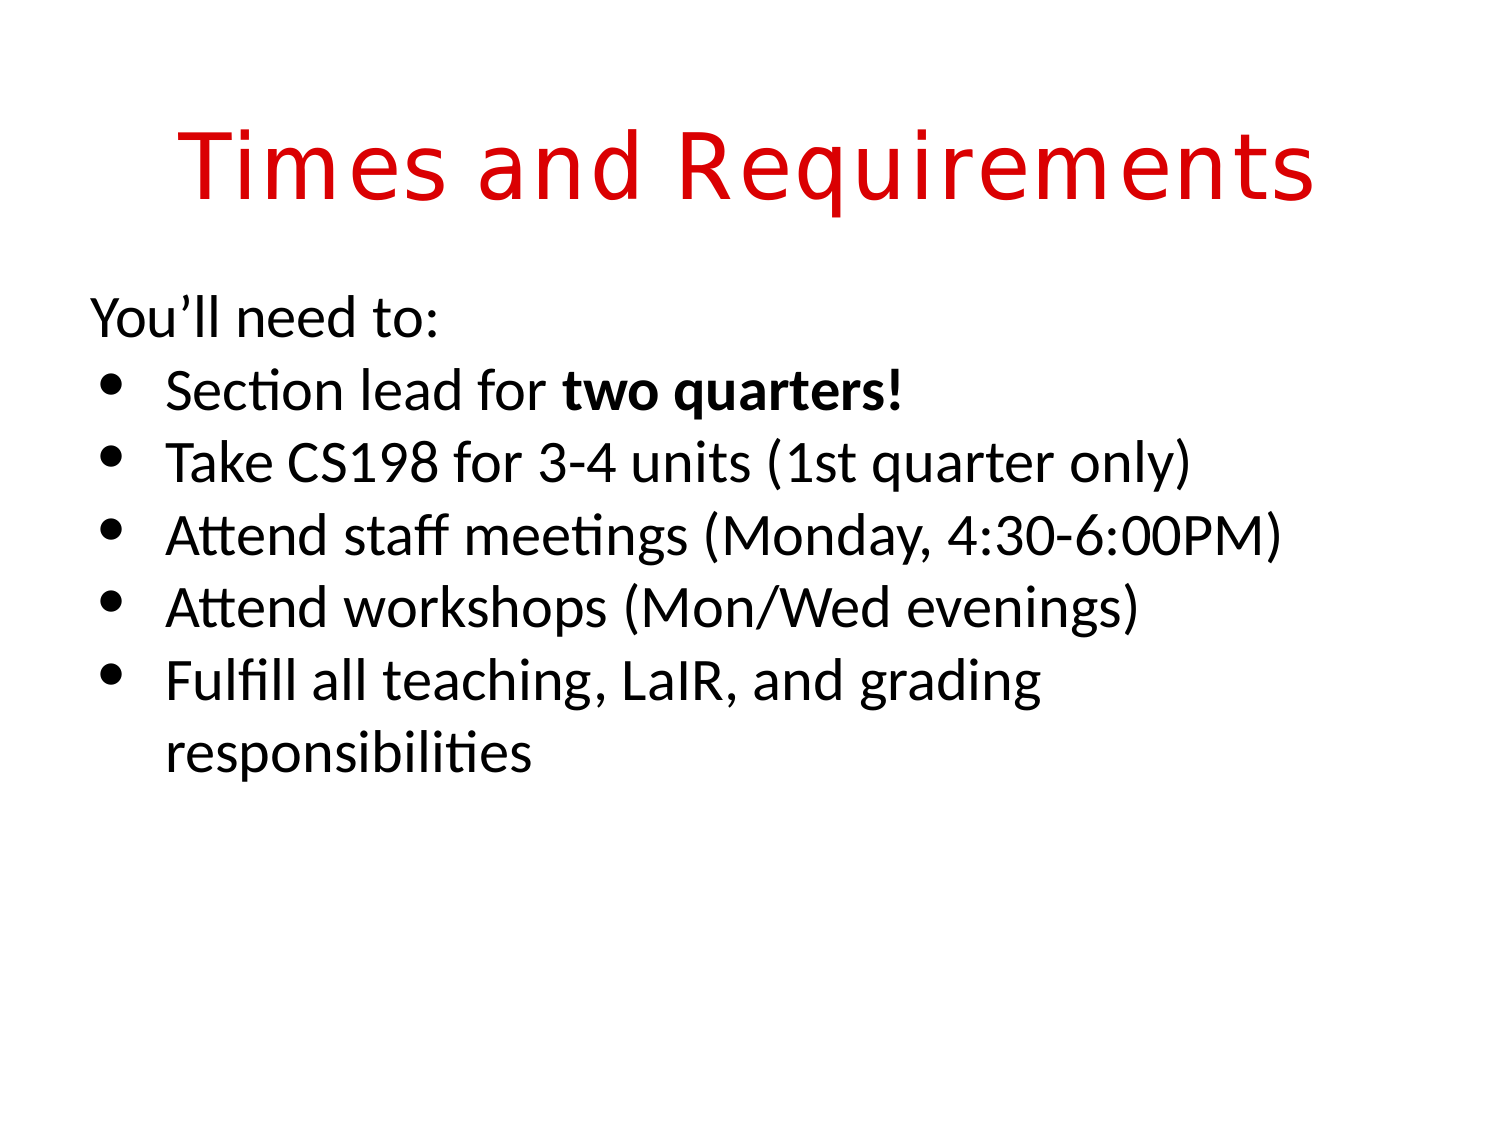

# Times and Requirements
You’ll need to:
Section lead for two quarters!
Take CS198 for 3-4 units (1st quarter only)
Attend staff meetings (Monday, 4:30-6:00PM)
Attend workshops (Mon/Wed evenings)
Fulfill all teaching, LaIR, and grading responsibilities